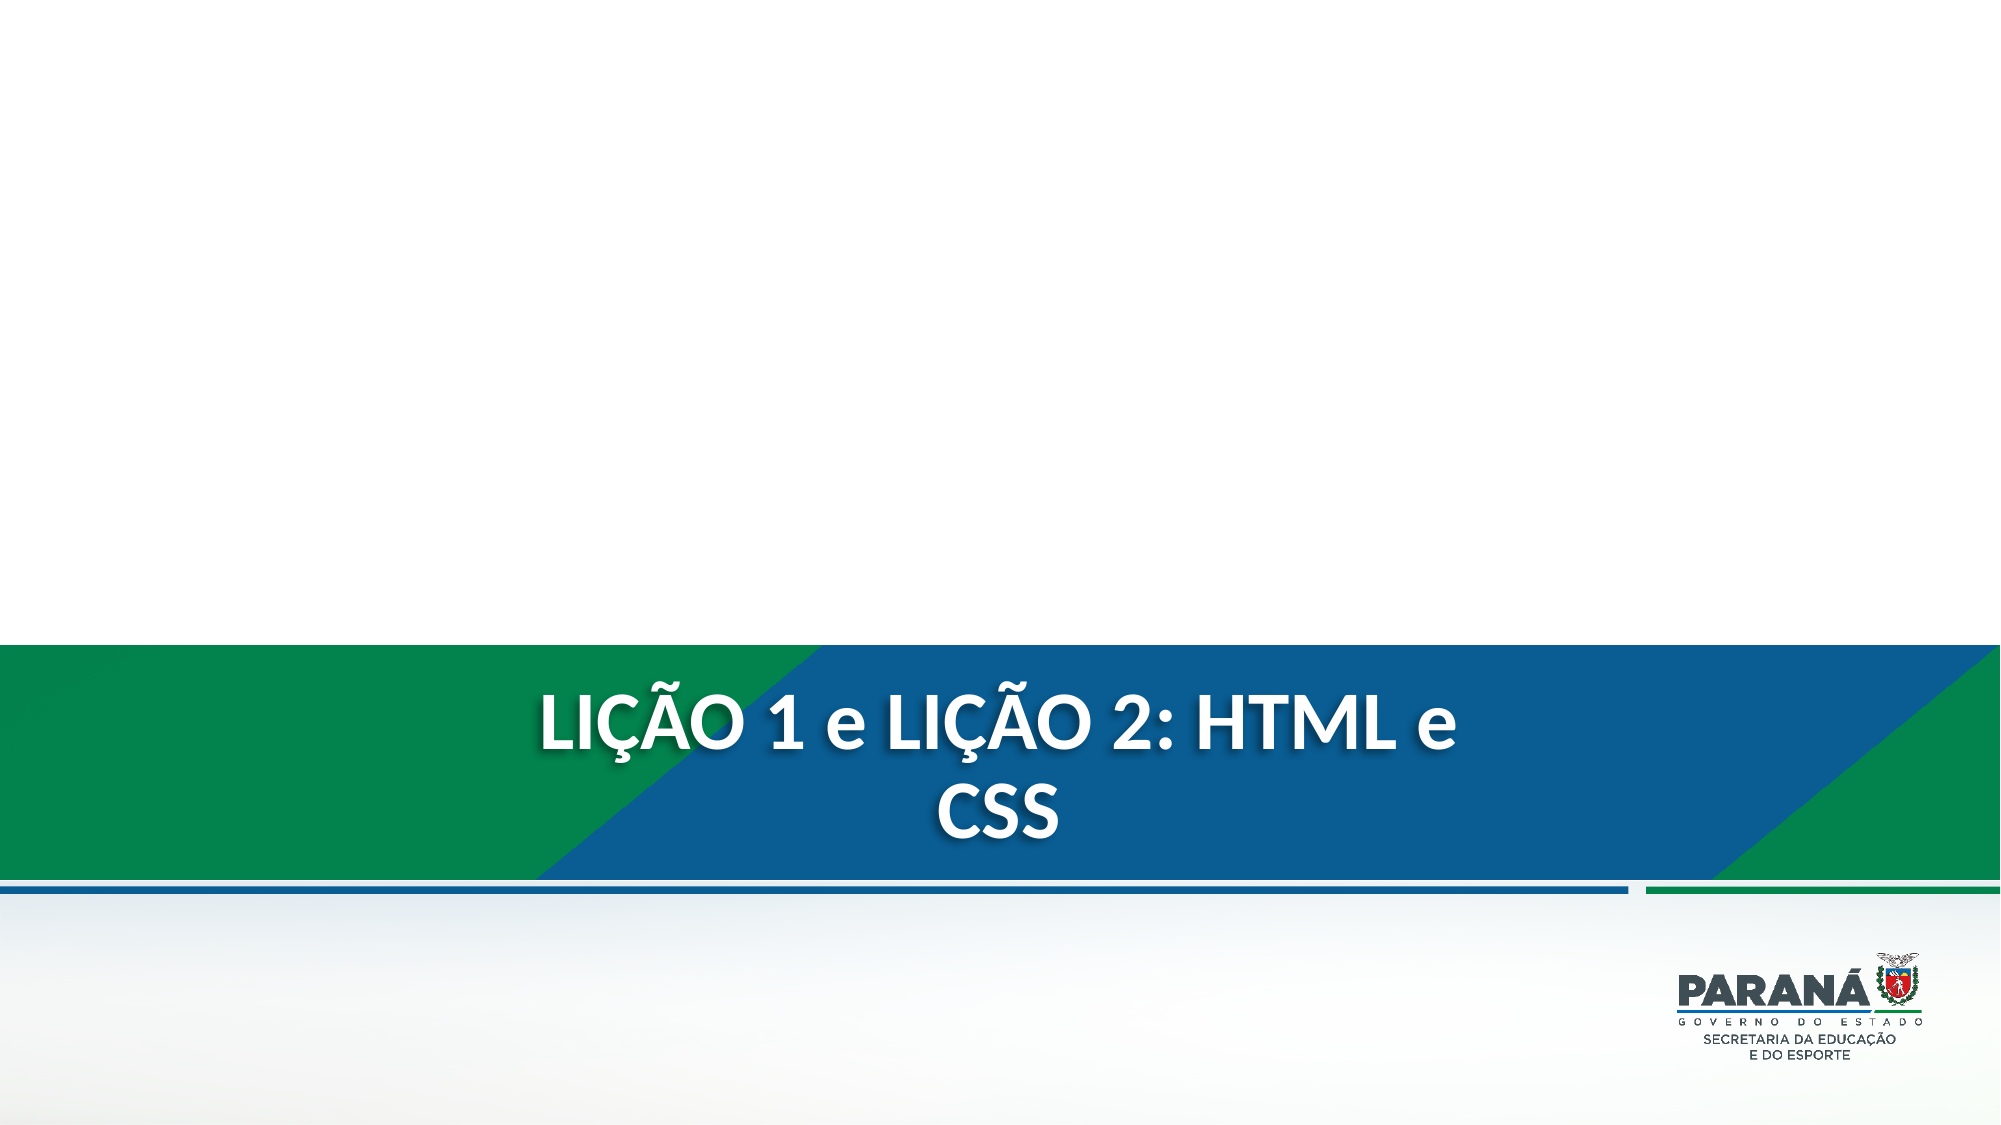

# LIÇÃO 1 e LIÇÃO 2: HTML e CSS